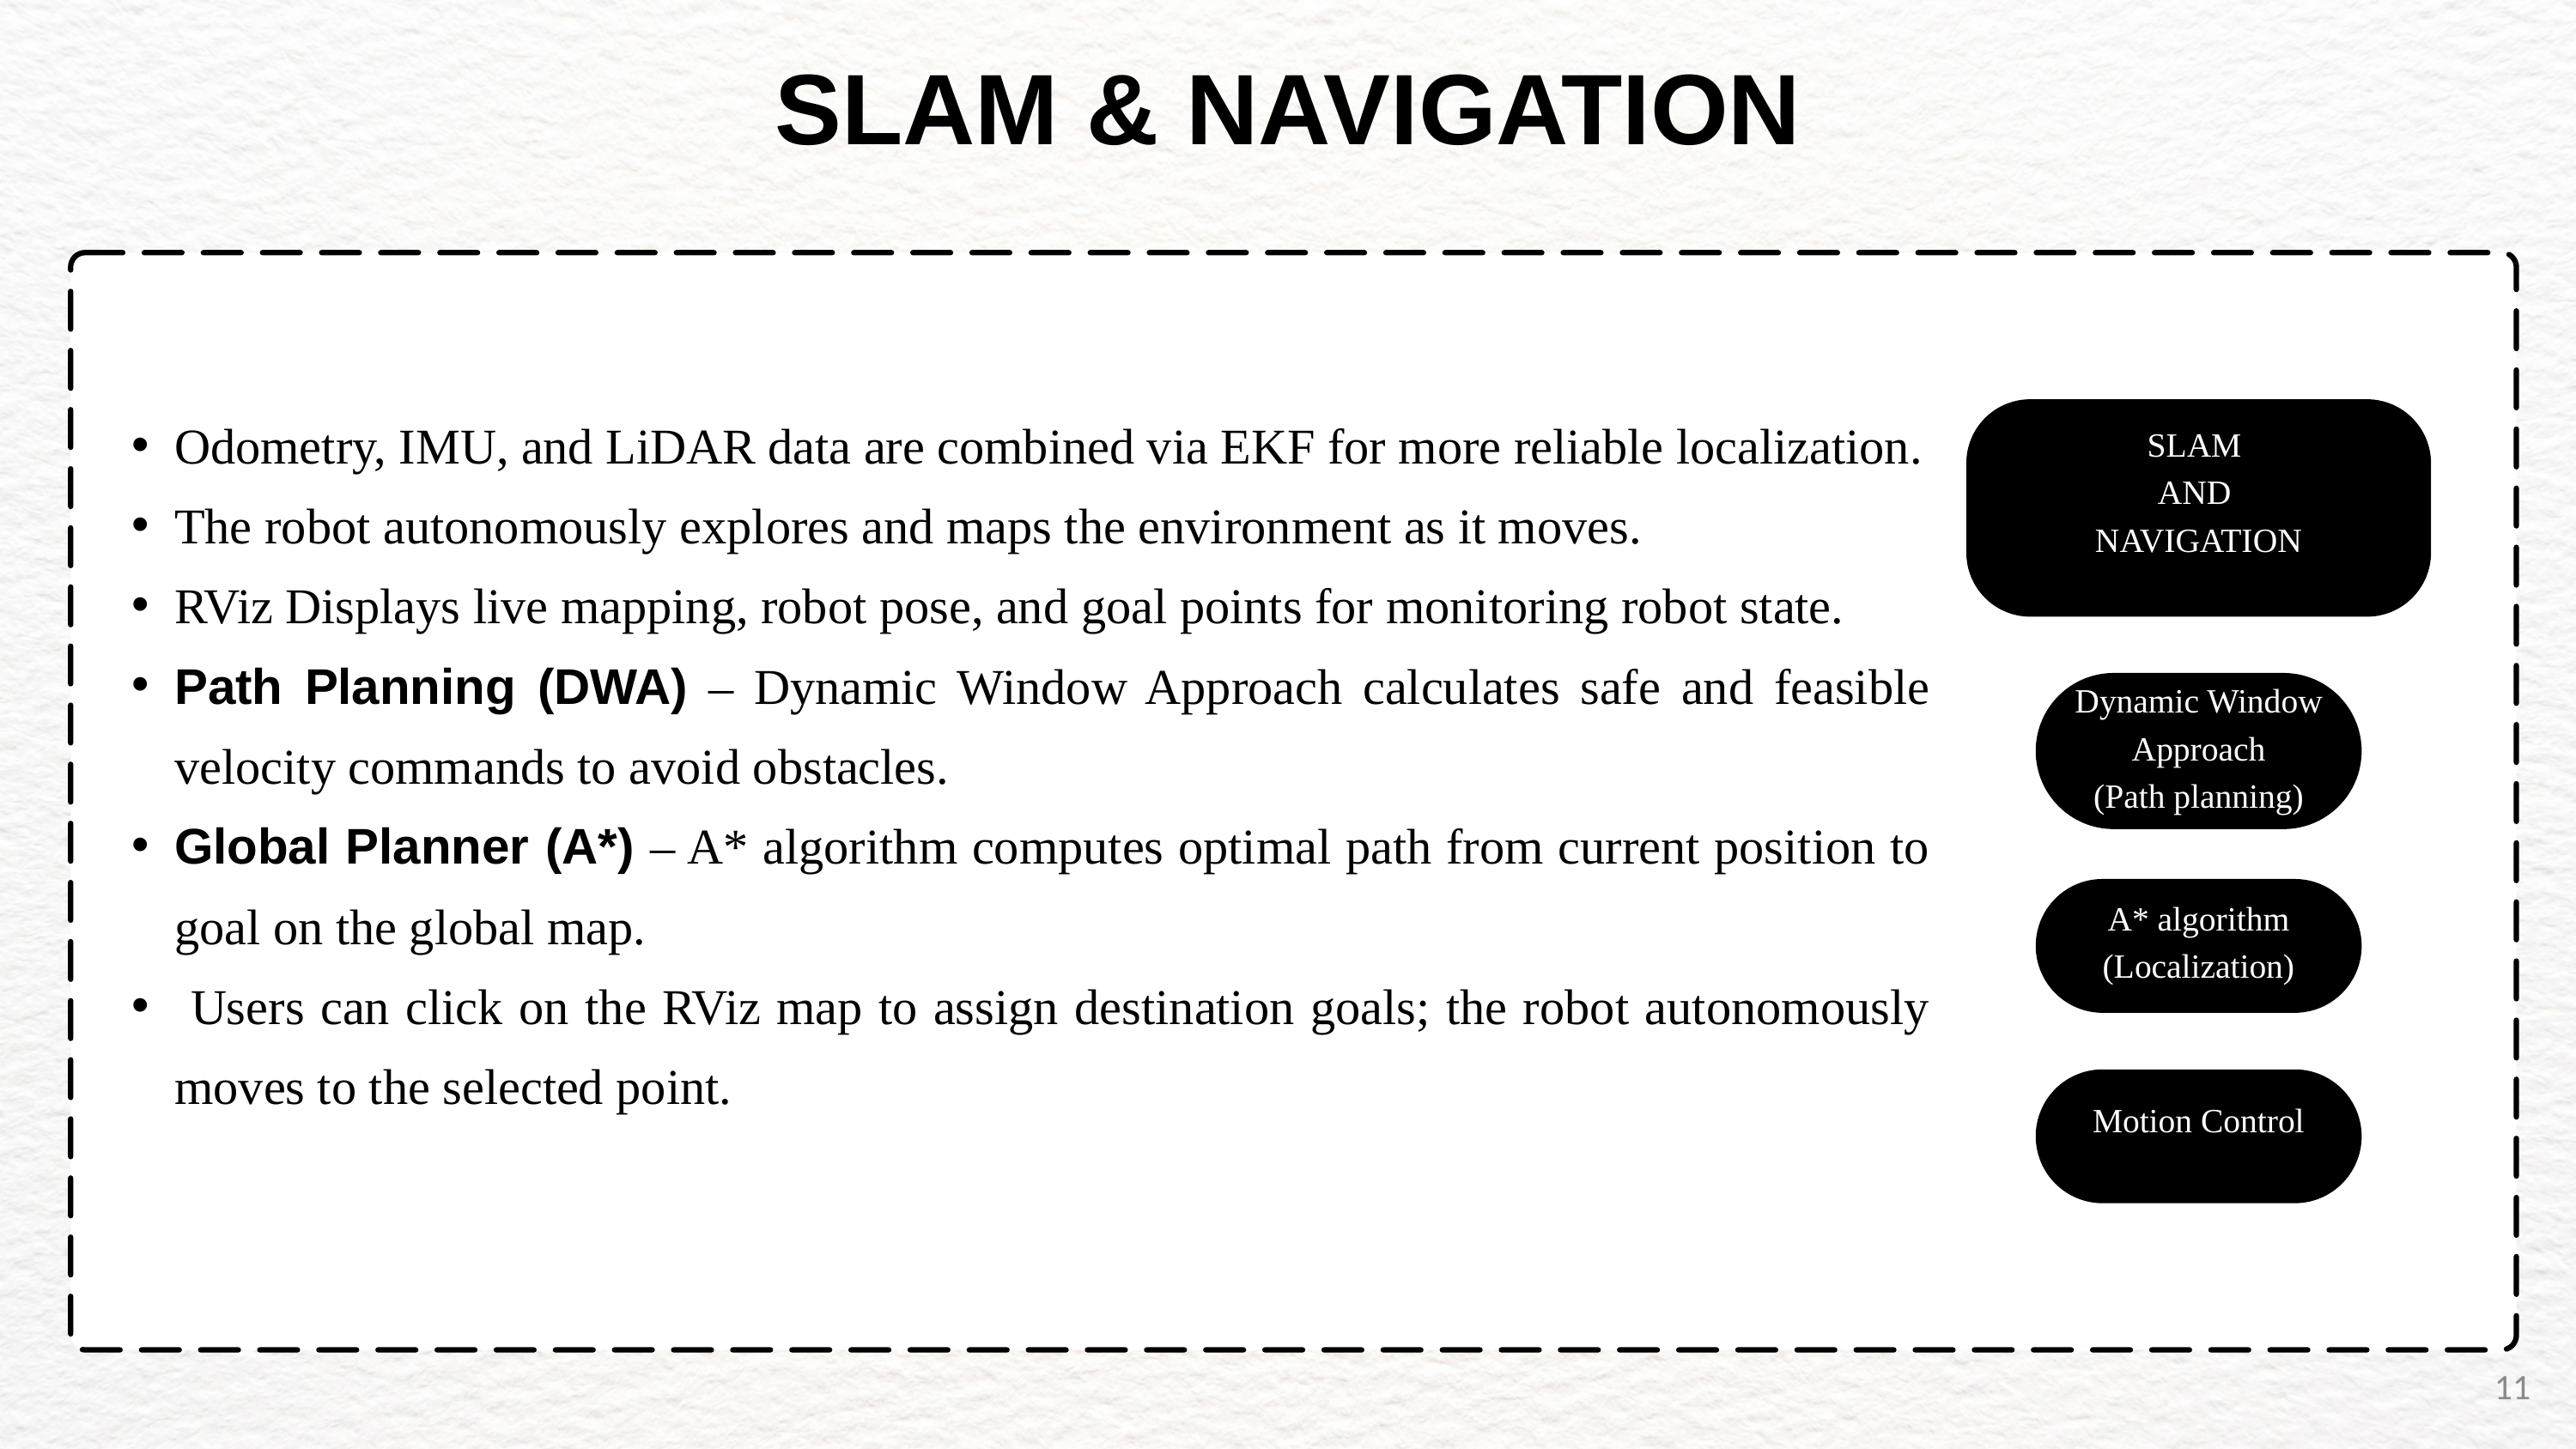

SLAM & NAVIGATION

Odometry, IMU, and LiDAR data are combined via EKF for more reliable localization.
The robot autonomously explores and maps the environment as it moves.
RViz Displays live mapping, robot pose, and goal points for monitoring robot state.
Path Planning (DWA) – Dynamic Window Approach calculates safe and feasible velocity commands to avoid obstacles.
Global Planner (A*) – A* algorithm computes optimal path from current position to goal on the global map.
 Users can click on the RViz map to assign destination goals; the robot autonomously moves to the selected point.

SLAM
AND
NAVIGATION

Dynamic Window Approach
(Path planning)

A* algorithm
(Localization)

Motion Control
11